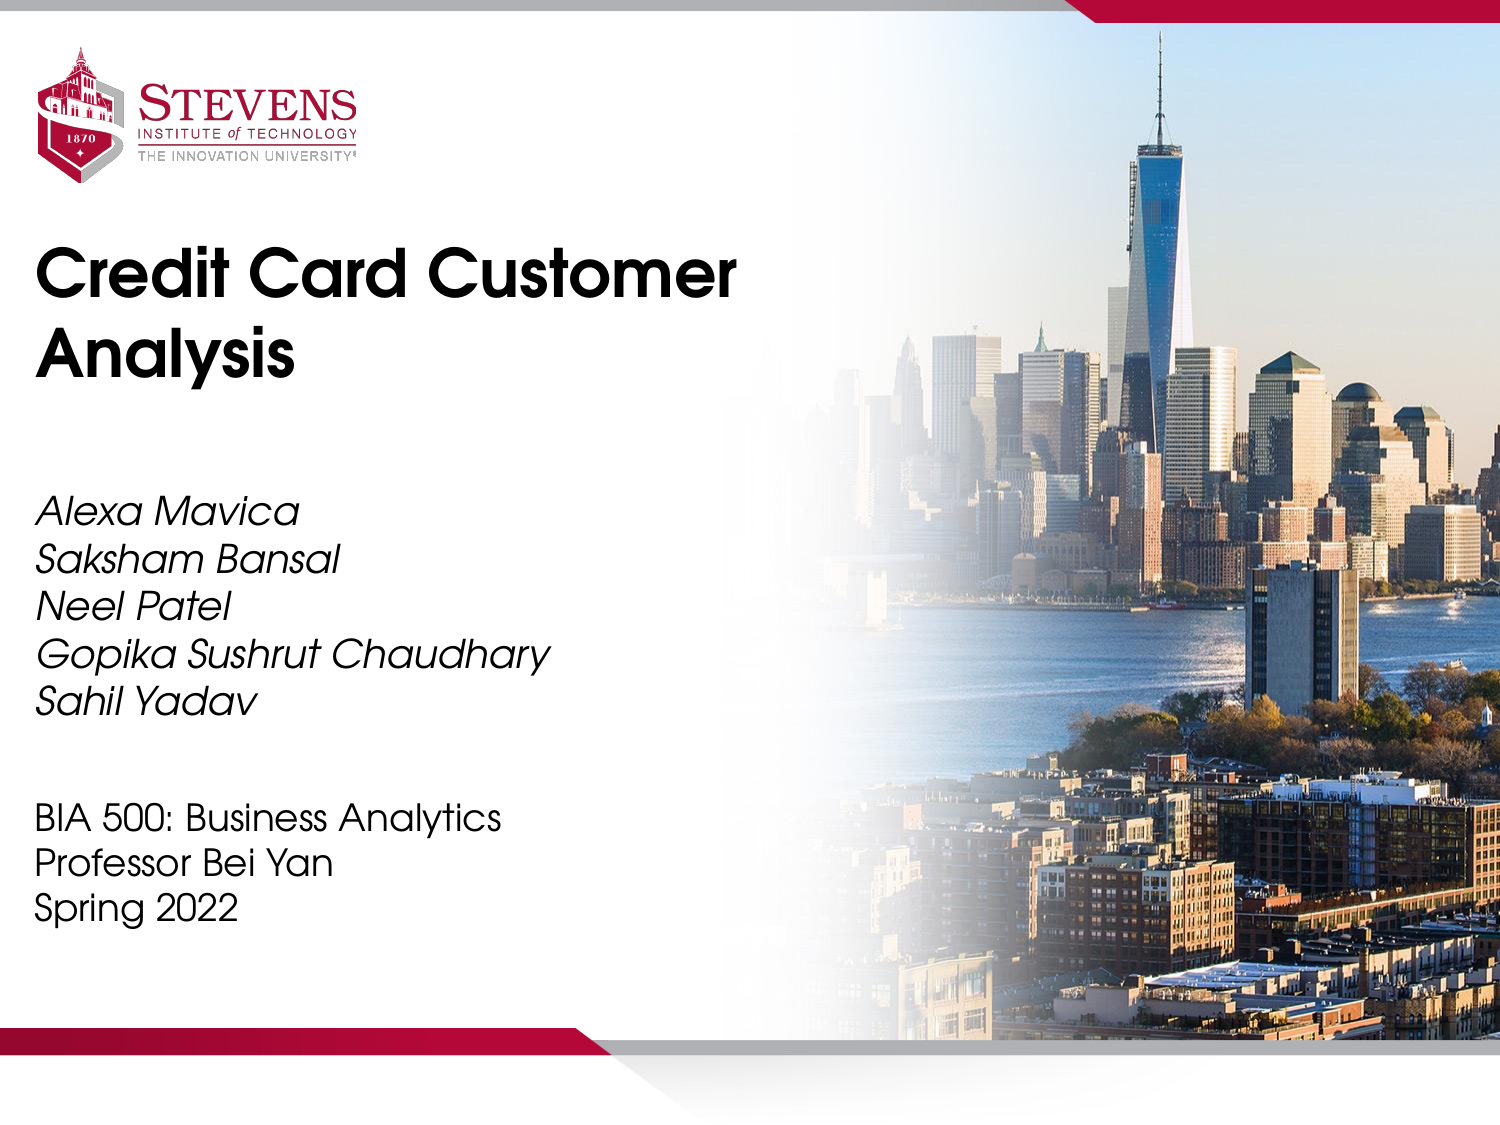

Credit Card Customer Analysis
Alexa Mavica
Saksham Bansal
Neel Patel
Gopika Sushrut Chaudhary
Sahil Yadav

BIA 500: Business Analytics
Professor Bei Yan
Spring 2022